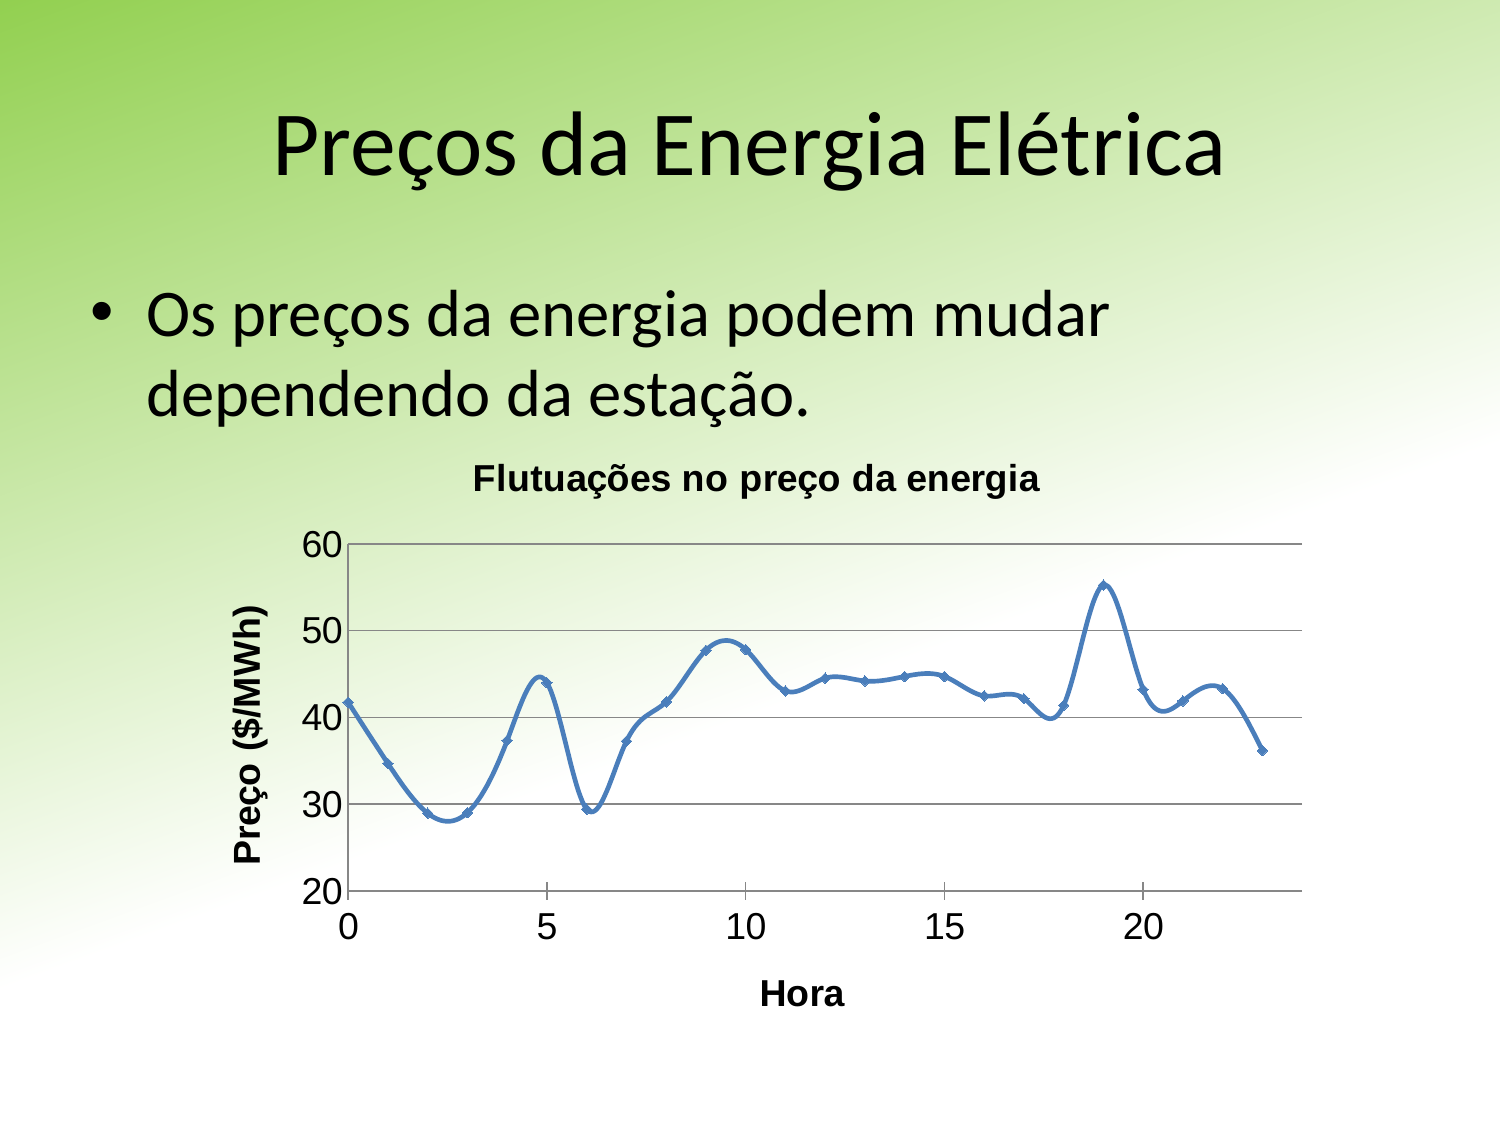

# Preços da Energia Elétrica
Os preços da energia podem mudar dependendo da estação.

### Chart: Flutuações no preço da energia

| Category |  |
|---|---|